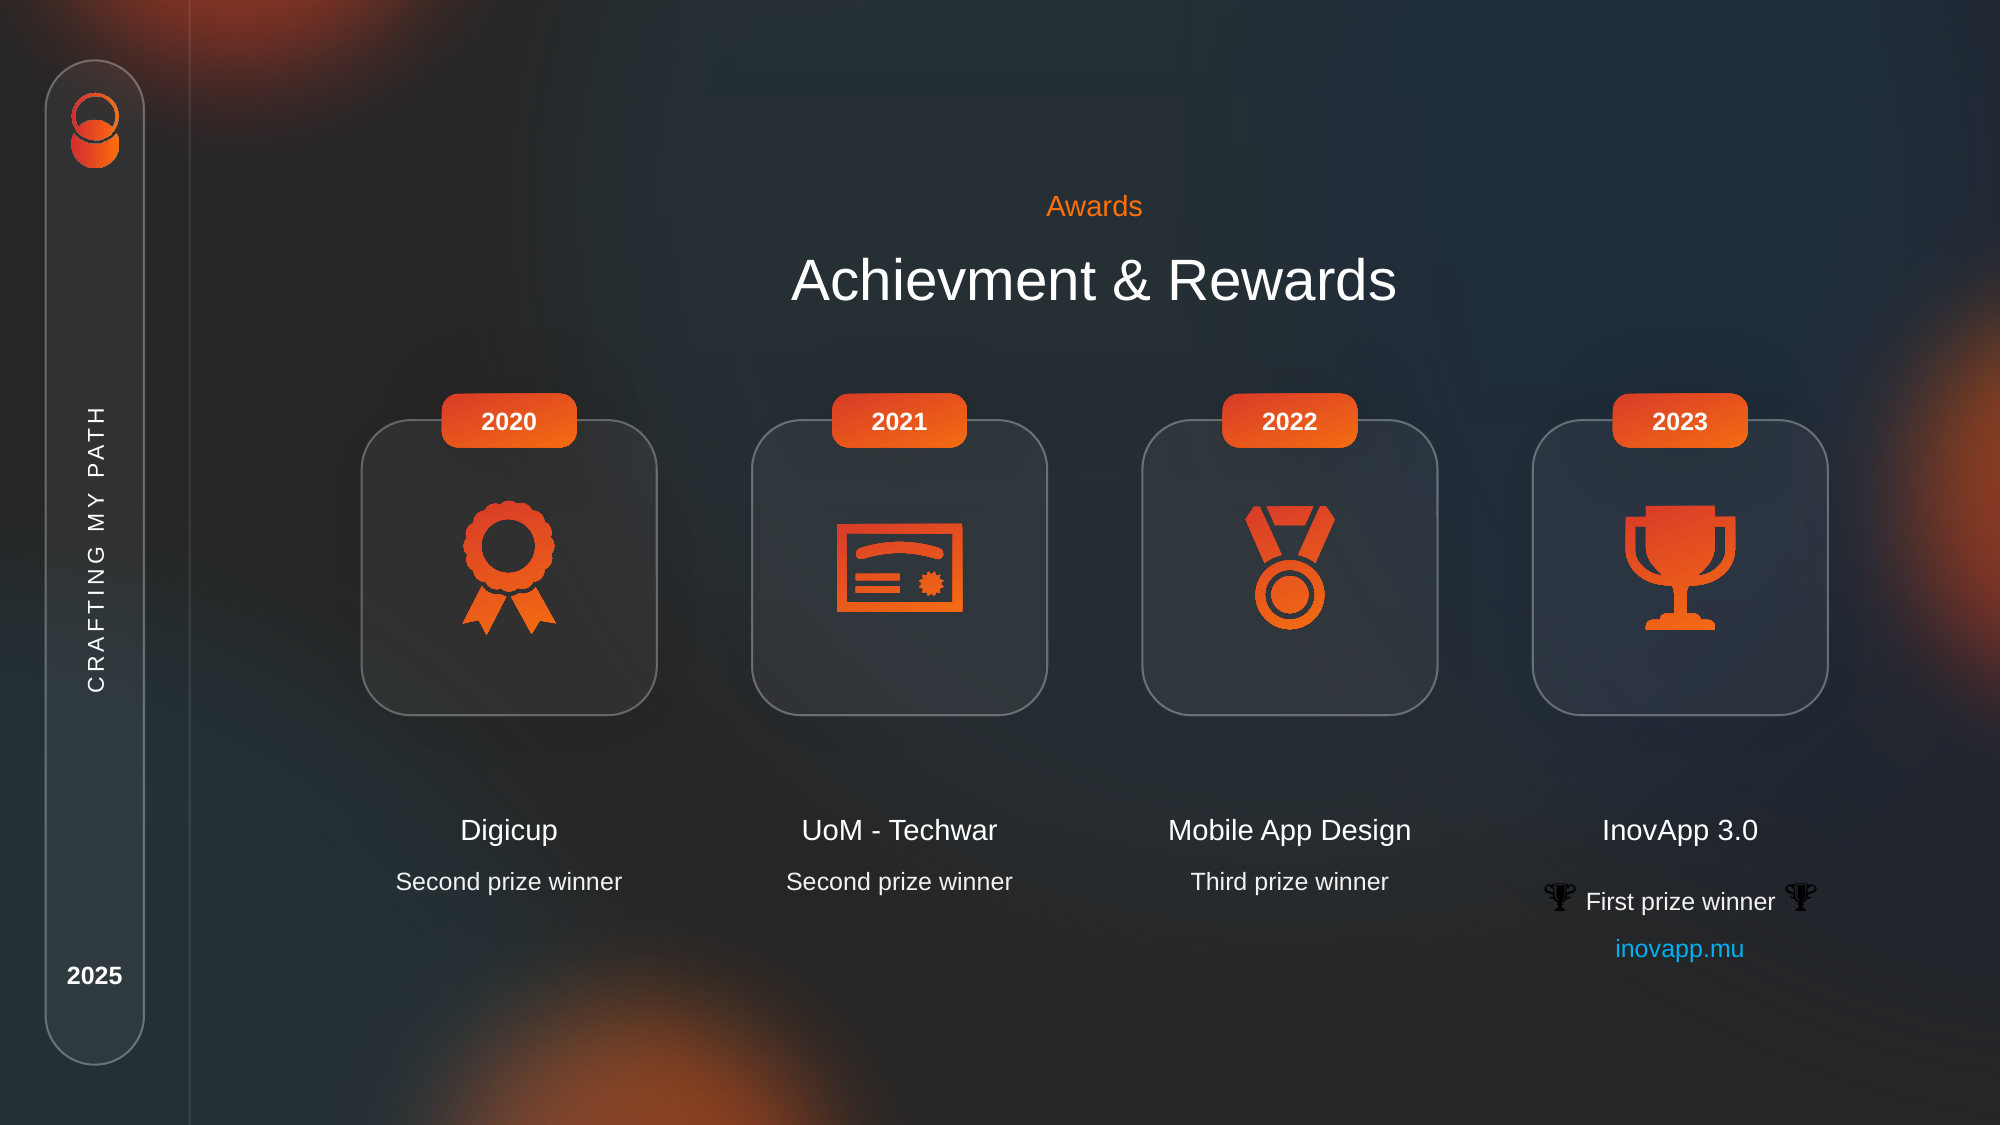

Awards
Achievment & Rewards

2020

Digicup
Second prize winner

2021

UoM - Techwar
Second prize winner

2022

Mobile App Design
Third prize winner

2023

InovApp 3.0
🏆 First prize winner 🏆
inovapp.mu
CRAFTING MY PATH
2025